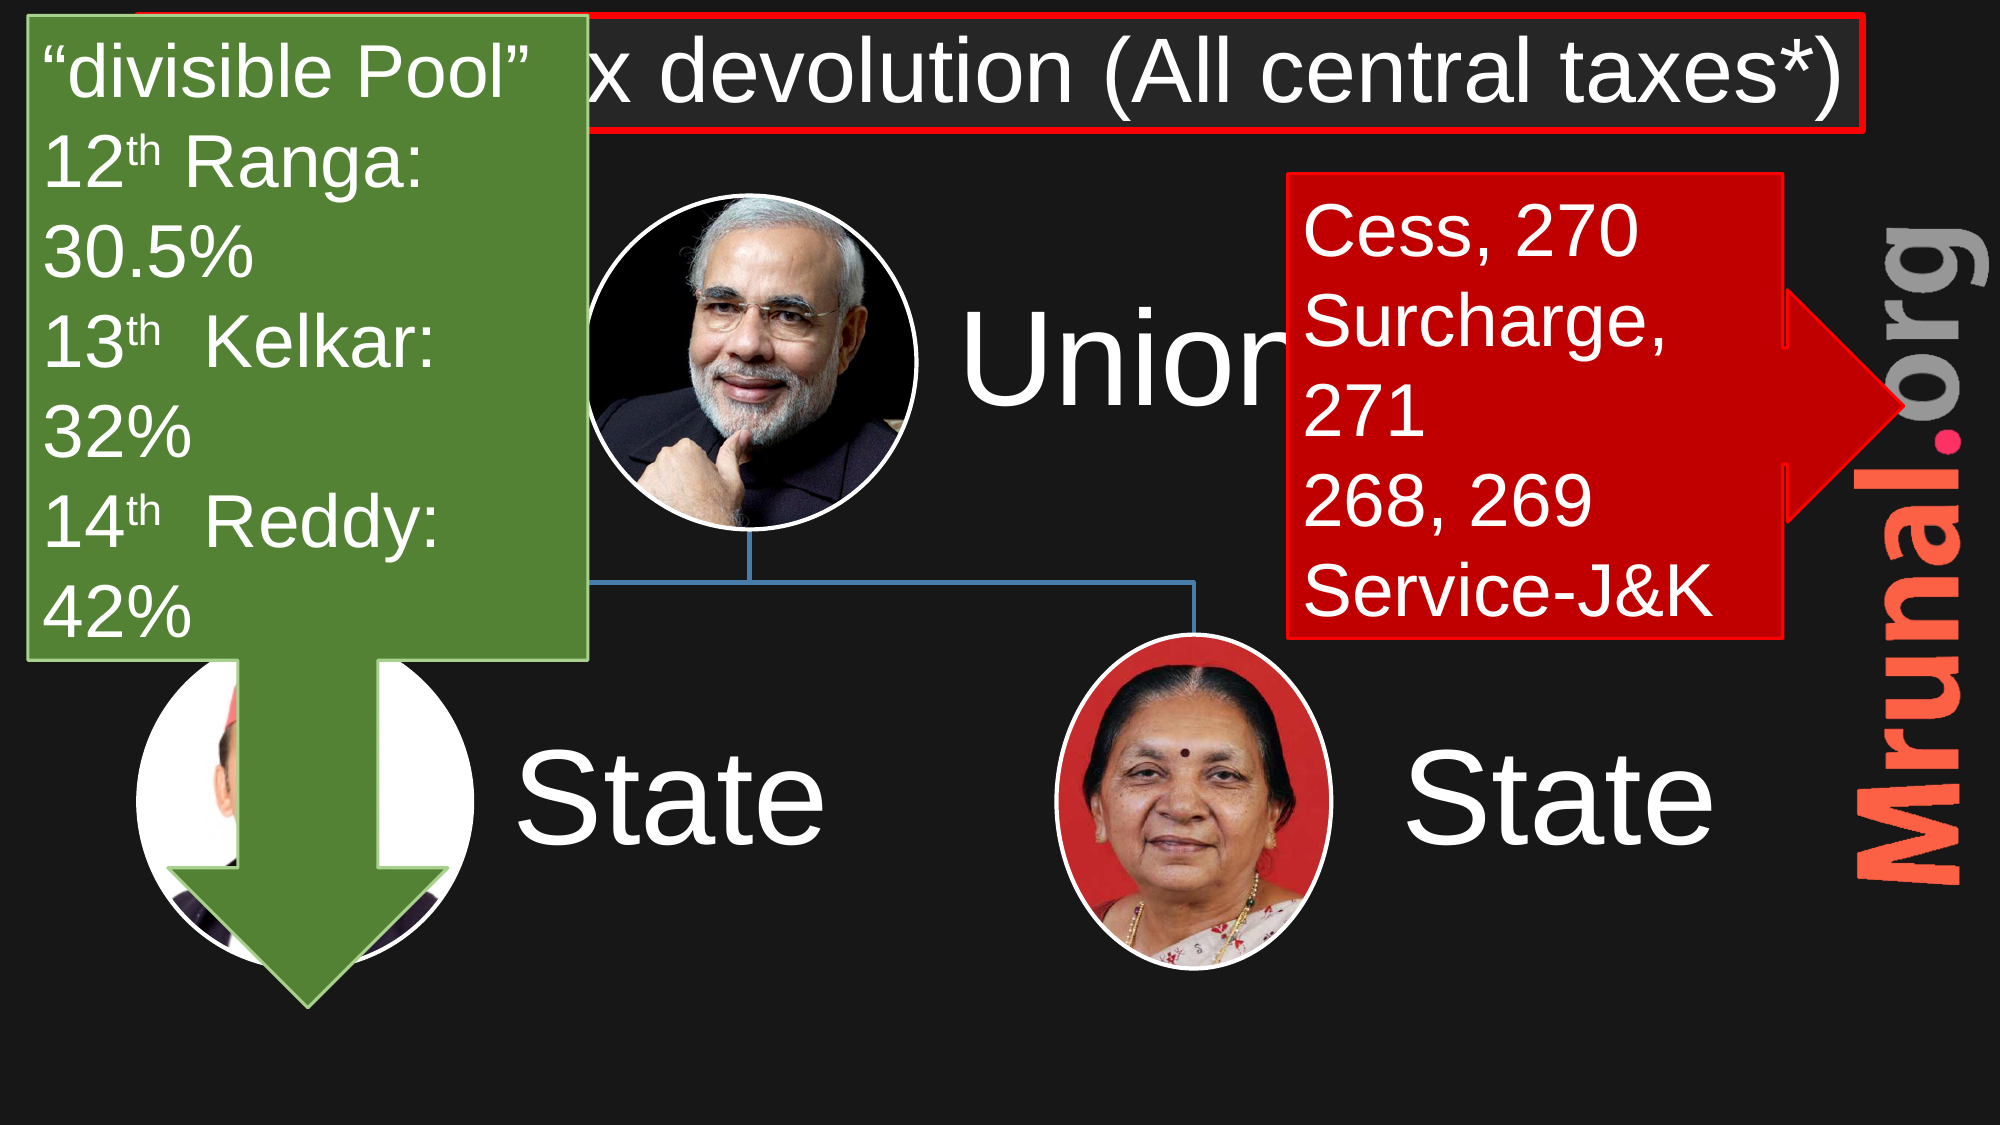

“divisible Pool”
12th Ranga: 30.5%
13th  Kelkar: 32%
14th  Reddy: 42%
# Tax devolution (All central taxes*)
Union
State
State
Cess, 270
Surcharge, 271
268, 269
Service-J&K